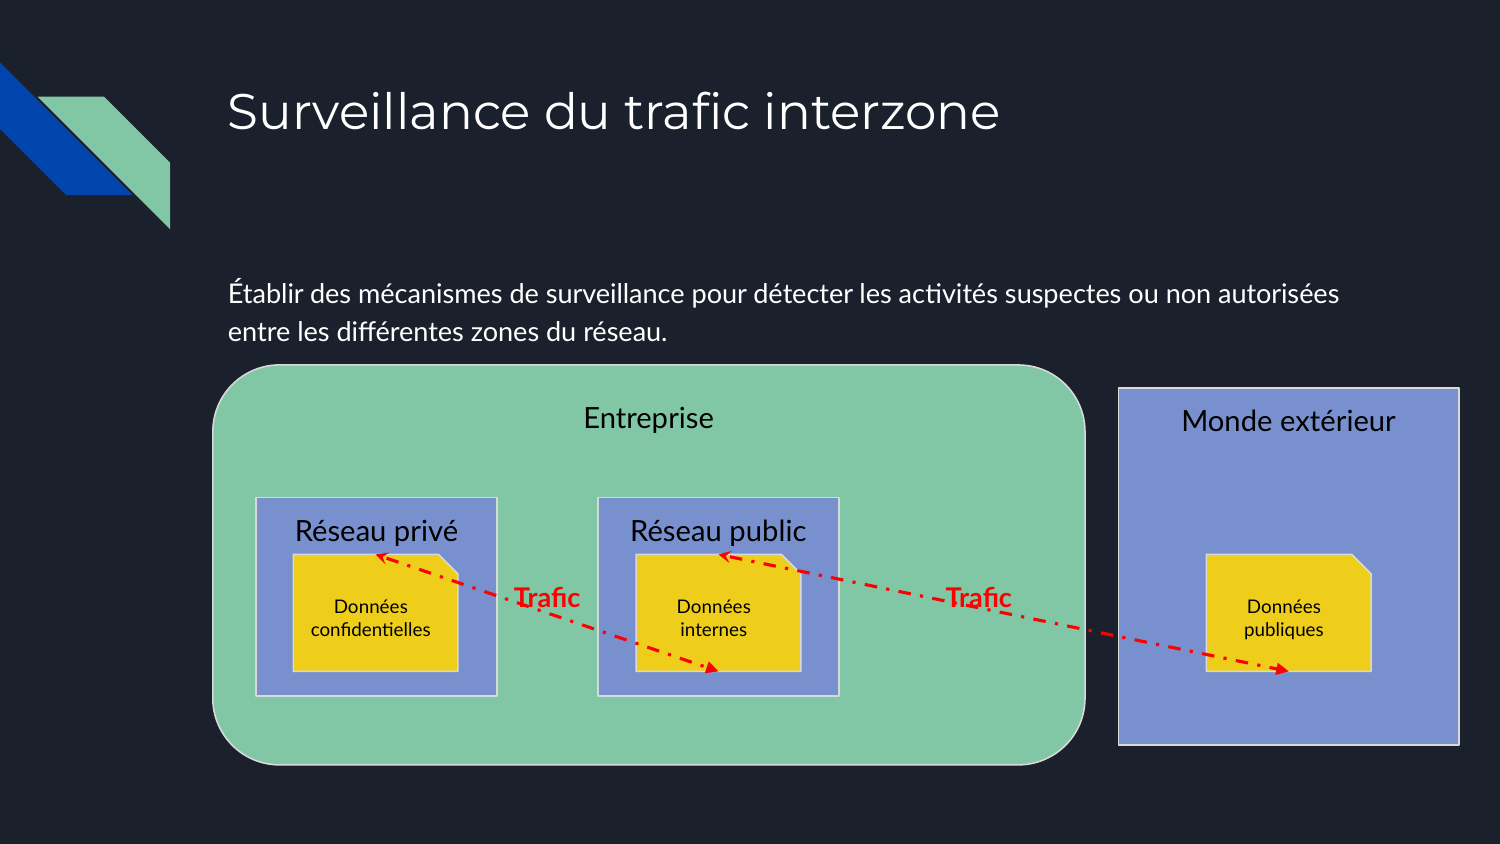

# Surveillance du trafic interzone
Établir des mécanismes de surveillance pour détecter les activités suspectes ou non autorisées entre les différentes zones du réseau.
Entreprise
Monde extérieur
Réseau privé
Réseau public
Données confidentielles
Données internes
Données publiques
Trafic
Trafic